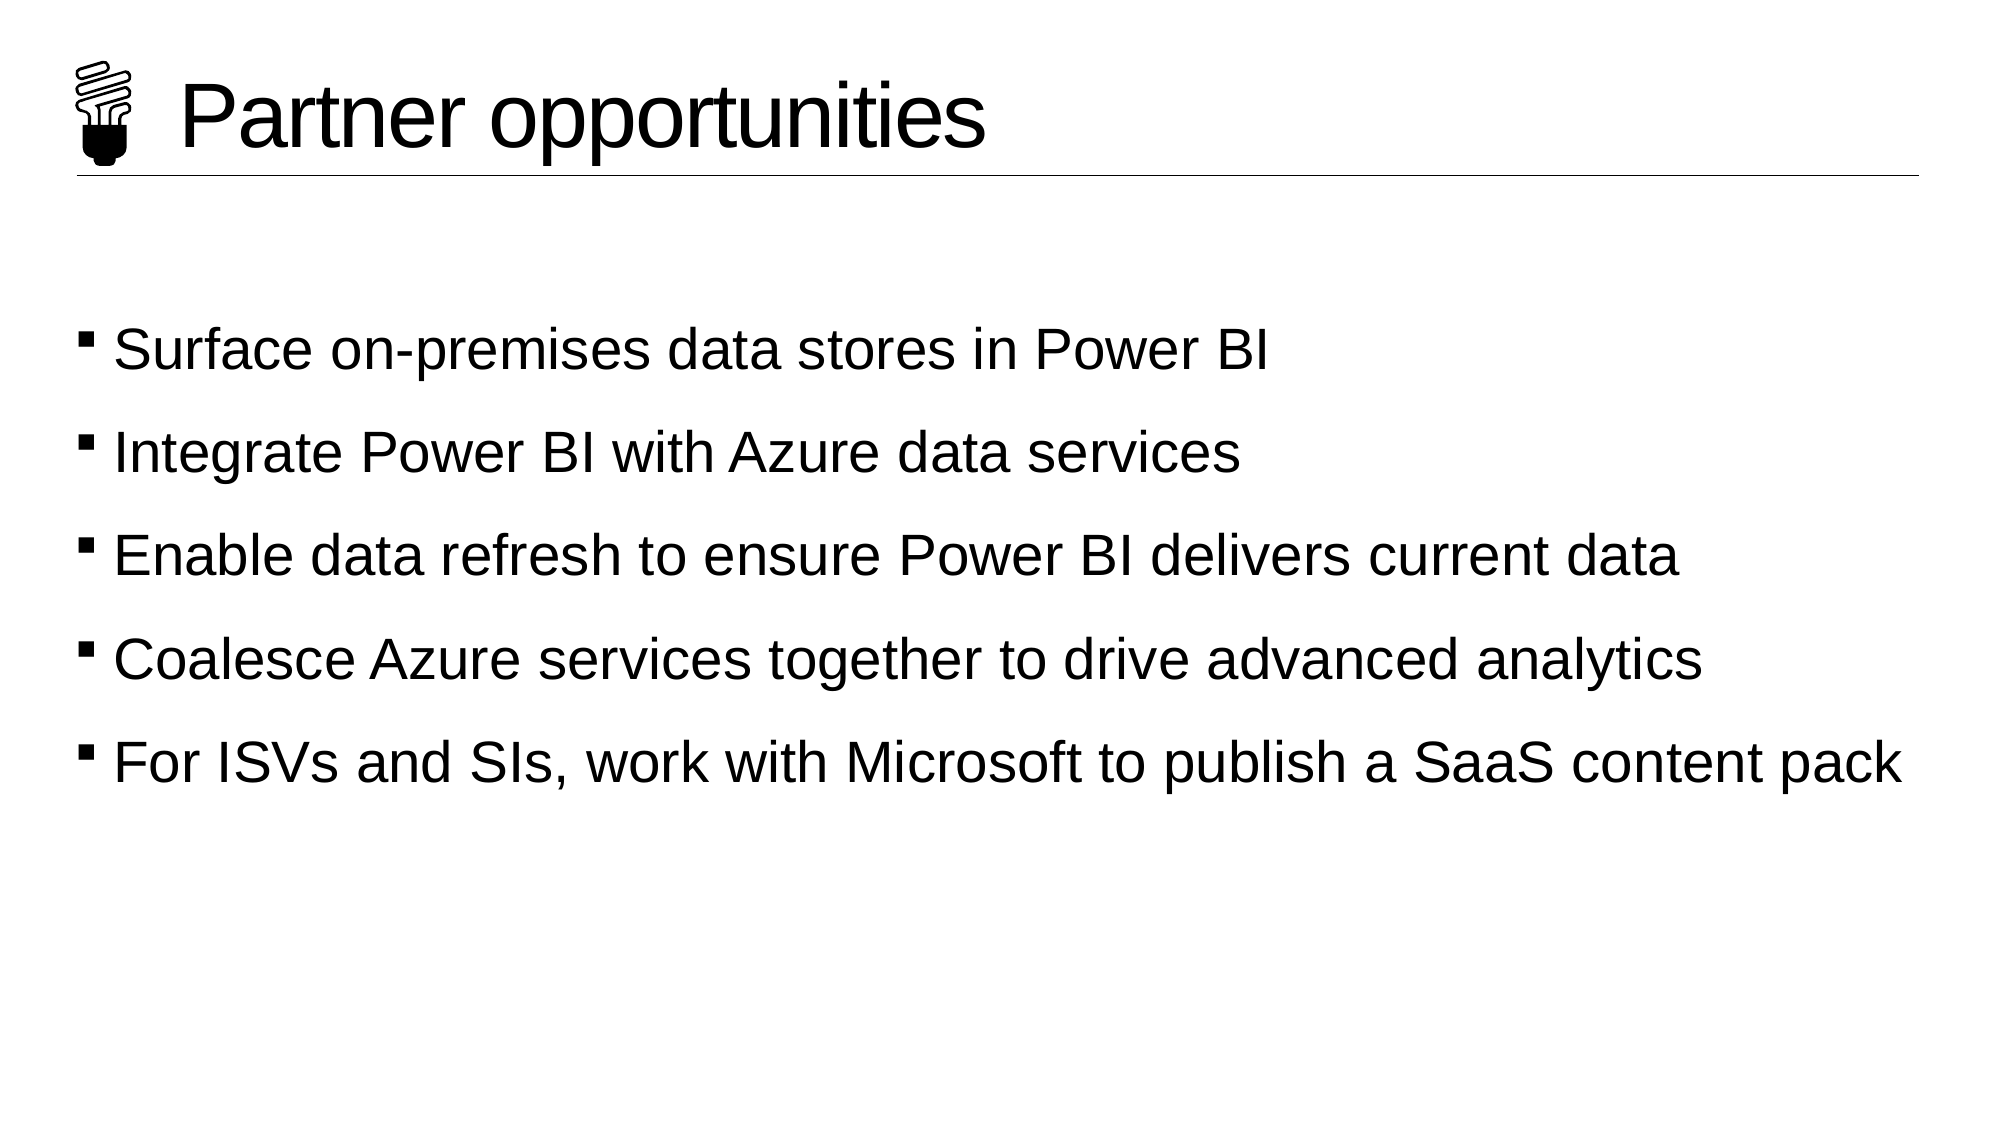

# Partner opportunities

Surface on-premises data stores in Power BI
Integrate Power BI with Azure data services
Enable data refresh to ensure Power BI delivers current data
Coalesce Azure services together to drive advanced analytics
For ISVs and SIs, work with Microsoft to publish a SaaS content pack